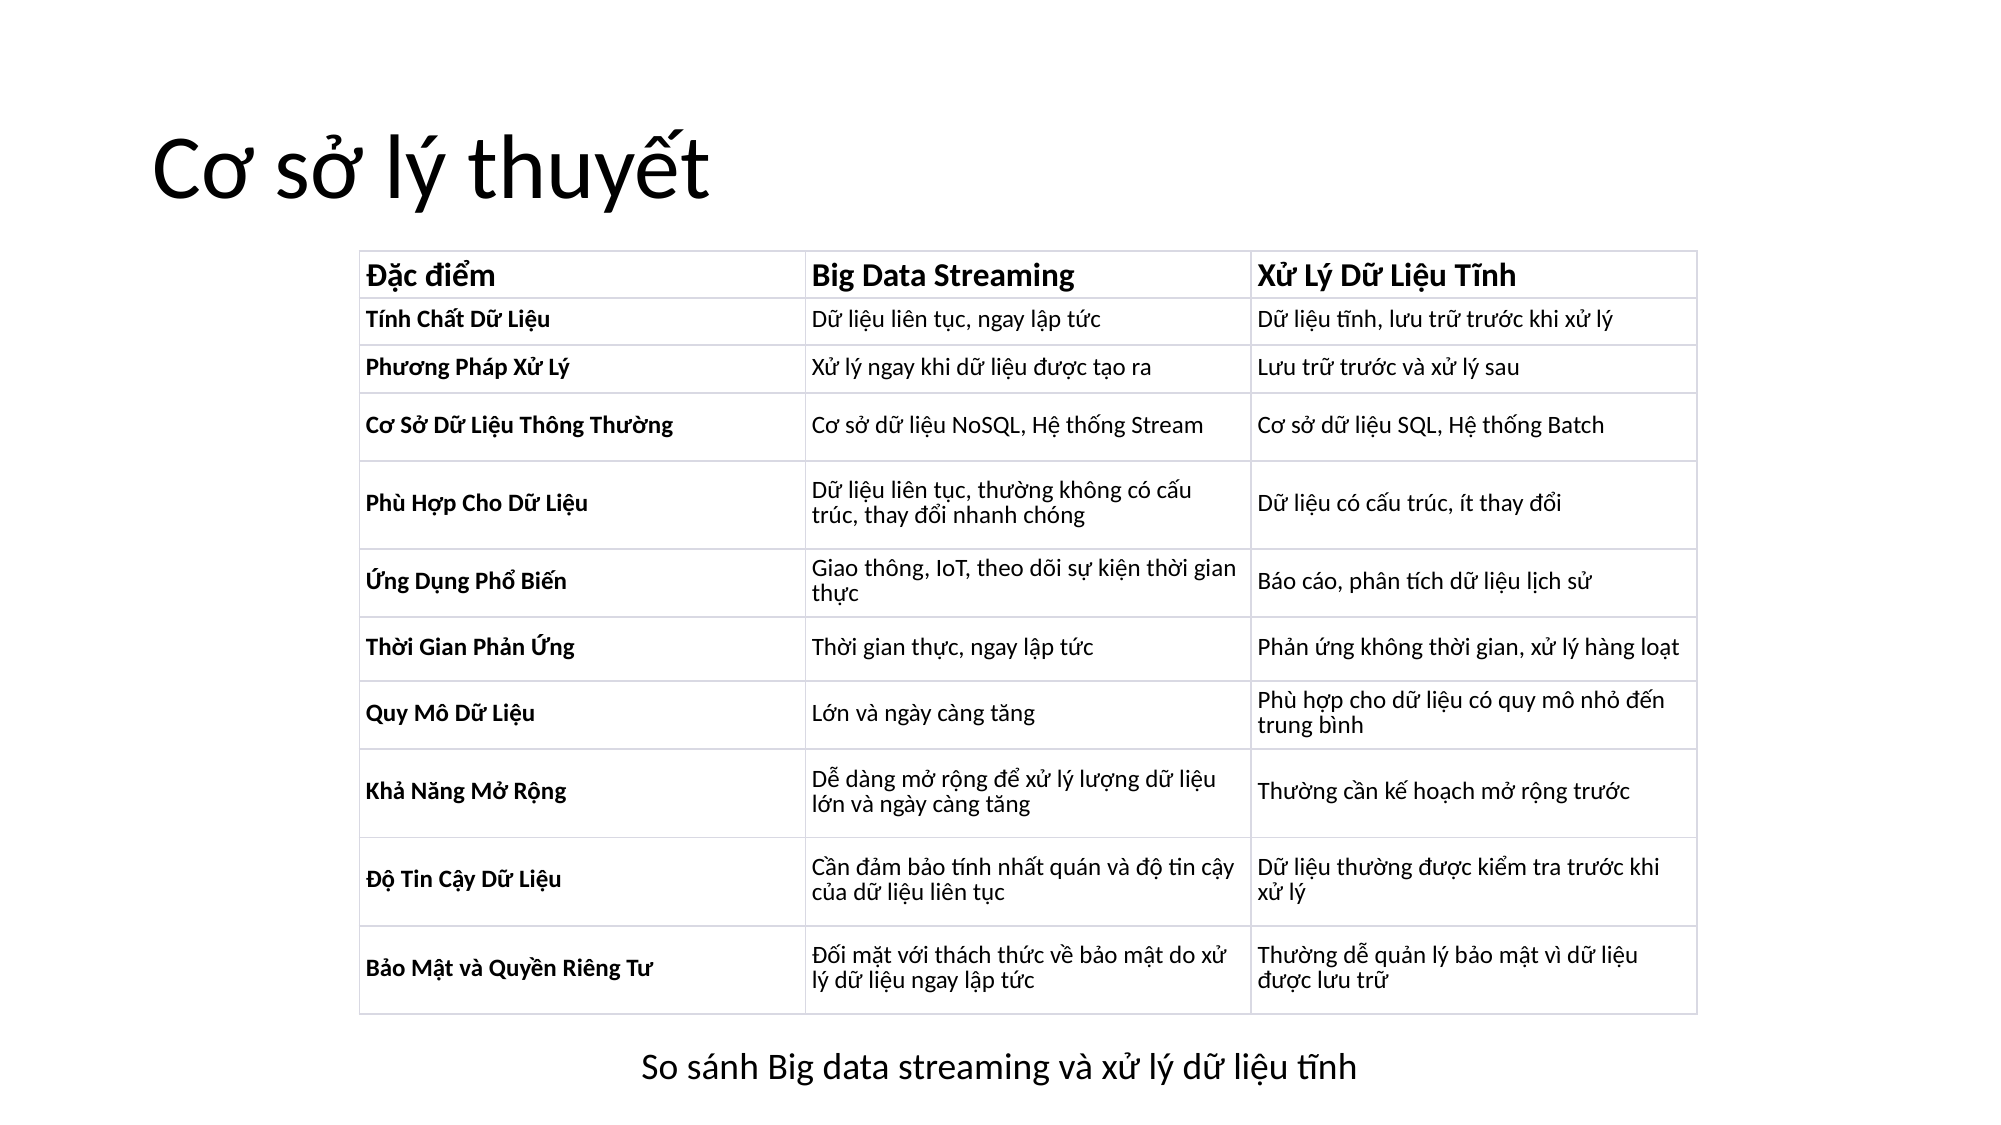

# Cơ sở lý thuyết
| Đặc điểm | Big Data Streaming | Xử Lý Dữ Liệu Tĩnh |
| --- | --- | --- |
| Tính Chất Dữ Liệu | Dữ liệu liên tục, ngay lập tức | Dữ liệu tĩnh, lưu trữ trước khi xử lý |
| Phương Pháp Xử Lý | Xử lý ngay khi dữ liệu được tạo ra | Lưu trữ trước và xử lý sau |
| Cơ Sở Dữ Liệu Thông Thường | Cơ sở dữ liệu NoSQL, Hệ thống Stream | Cơ sở dữ liệu SQL, Hệ thống Batch |
| Phù Hợp Cho Dữ Liệu | Dữ liệu liên tục, thường không có cấu trúc, thay đổi nhanh chóng | Dữ liệu có cấu trúc, ít thay đổi |
| Ứng Dụng Phổ Biến | Giao thông, IoT, theo dõi sự kiện thời gian thực | Báo cáo, phân tích dữ liệu lịch sử |
| Thời Gian Phản Ứng | Thời gian thực, ngay lập tức | Phản ứng không thời gian, xử lý hàng loạt |
| Quy Mô Dữ Liệu | Lớn và ngày càng tăng | Phù hợp cho dữ liệu có quy mô nhỏ đến trung bình |
| Khả Năng Mở Rộng | Dễ dàng mở rộng để xử lý lượng dữ liệu lớn và ngày càng tăng | Thường cần kế hoạch mở rộng trước |
| Độ Tin Cậy Dữ Liệu | Cần đảm bảo tính nhất quán và độ tin cậy của dữ liệu liên tục | Dữ liệu thường được kiểm tra trước khi xử lý |
| Bảo Mật và Quyền Riêng Tư | Đối mặt với thách thức về bảo mật do xử lý dữ liệu ngay lập tức | Thường dễ quản lý bảo mật vì dữ liệu được lưu trữ |

So sánh Big data streaming và xử lý dữ liệu tĩnh